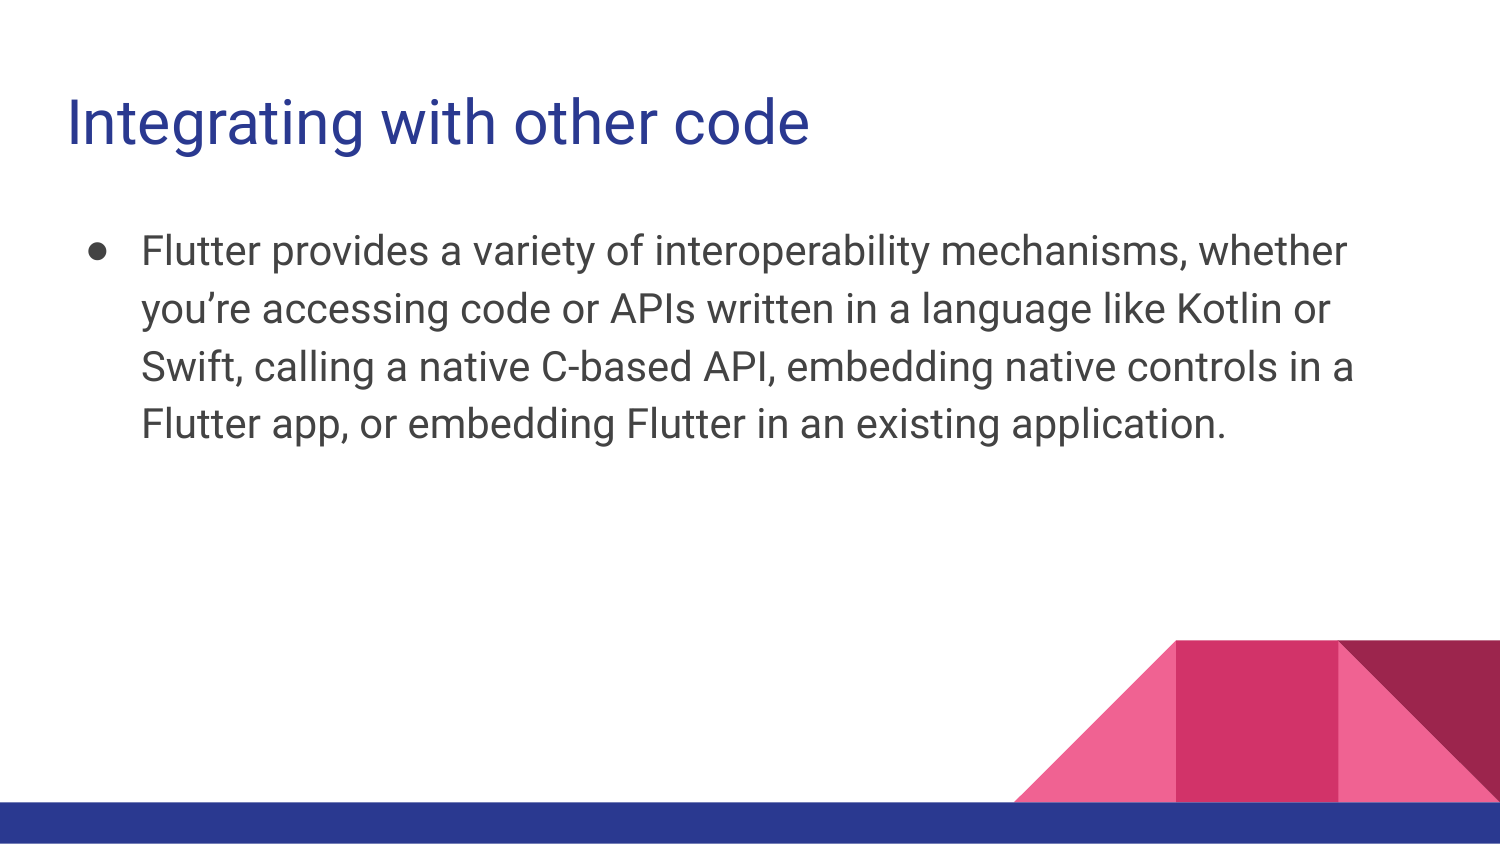

# Integrating with other code
Flutter provides a variety of interoperability mechanisms, whether you’re accessing code or APIs written in a language like Kotlin or Swift, calling a native C-based API, embedding native controls in a Flutter app, or embedding Flutter in an existing application.